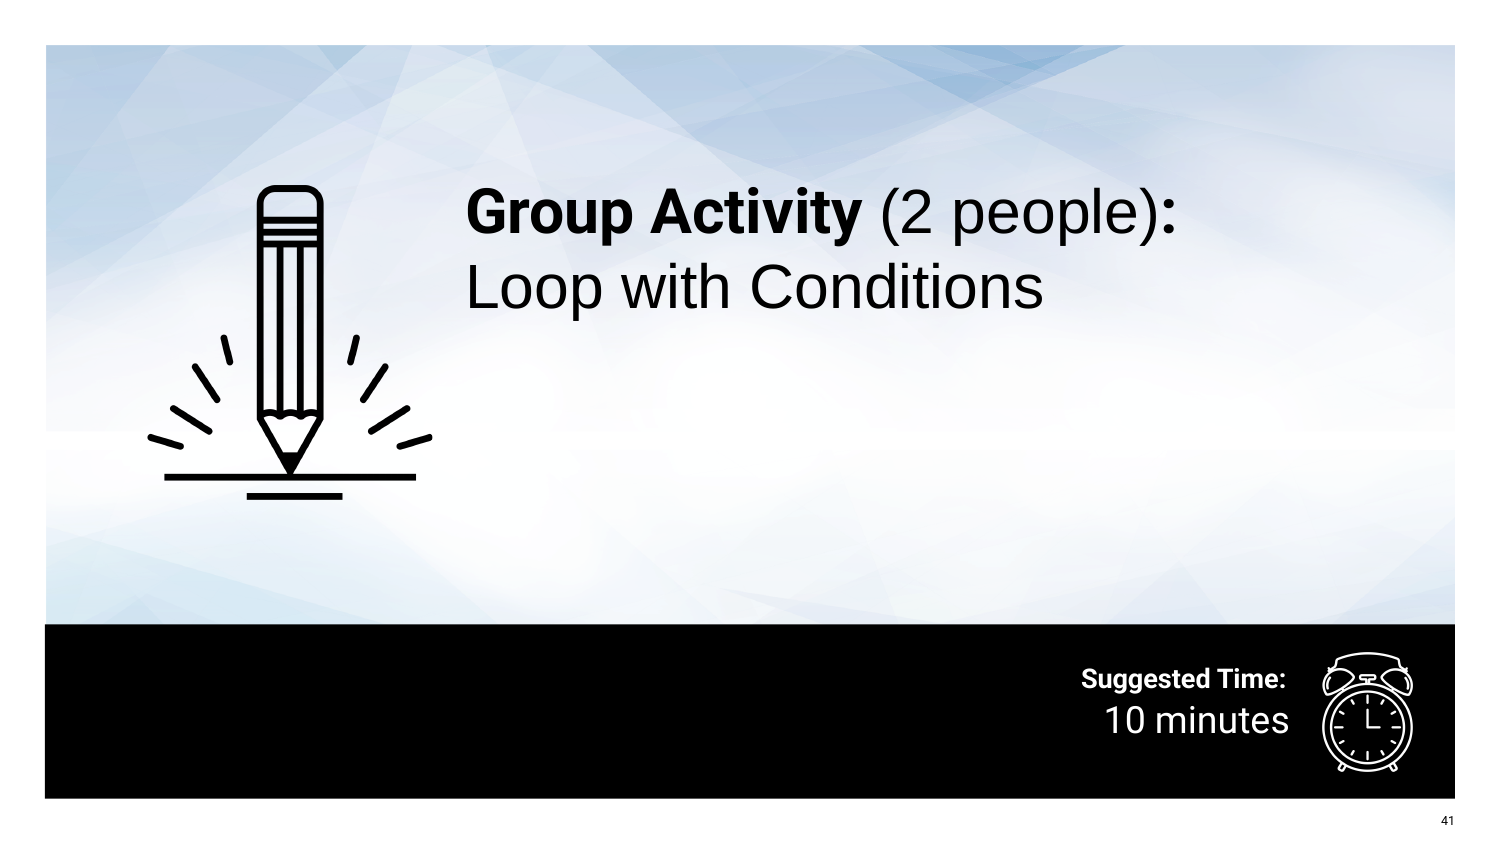

Group Activity (2 people):
Loop with Conditions

# 10 minutes